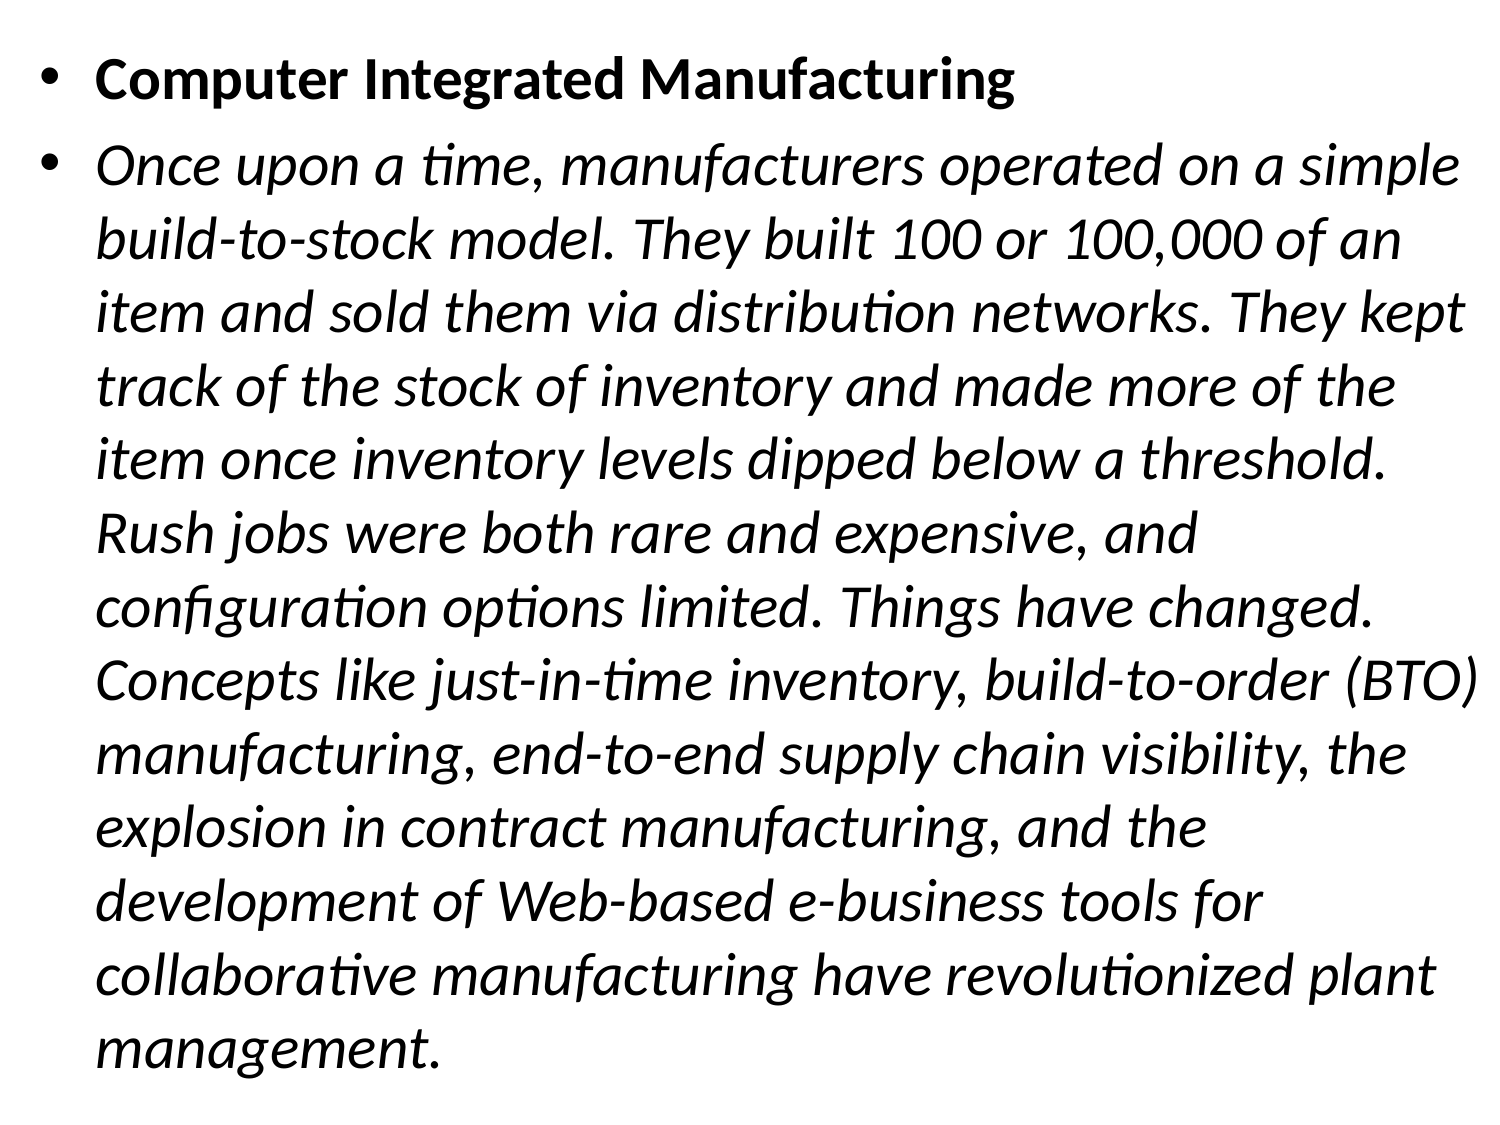

Computer ­Integrated Manufacturing
Once upon a time, manufacturers operated on a simple build-to-stock model. They built 100 or 100,000 of an item and sold them via distribution networks. They kept track of the stock of inventory and made more of the item once inventory levels dipped below a threshold. Rush jobs were both rare and expensive, and configuration options limited. Things have changed. Concepts like just-in-time inventory, build-to-order (BTO) manufacturing, end-to-end supply chain visibility, the explosion in contract manufacturing, and the development of Web-based e-business tools for collaborative manufacturing have revolutionized plant management.